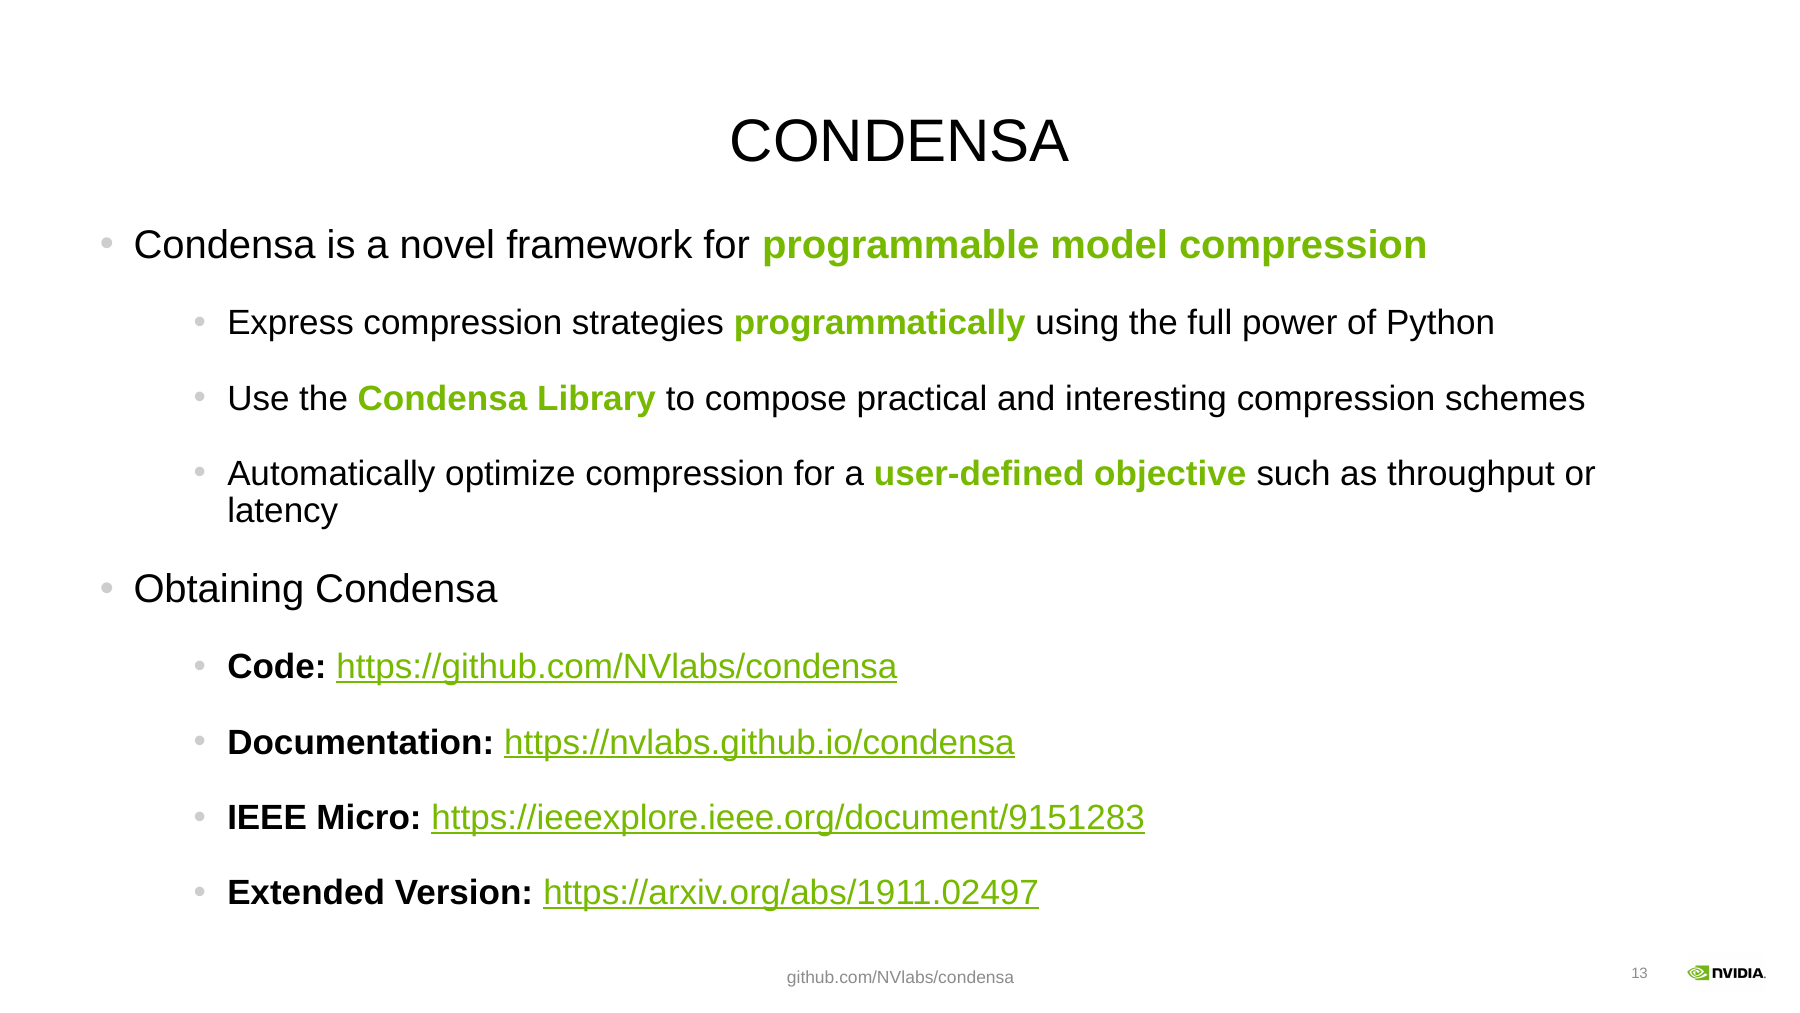

# CONDENSA
Condensa is a novel framework for programmable model compression
Express compression strategies programmatically using the full power of Python
Use the Condensa Library to compose practical and interesting compression schemes
Automatically optimize compression for a user-defined objective such as throughput or latency
Obtaining Condensa
Code: https://github.com/NVlabs/condensa
Documentation: https://nvlabs.github.io/condensa
IEEE Micro: https://ieeexplore.ieee.org/document/9151283
Extended Version: https://arxiv.org/abs/1911.02497